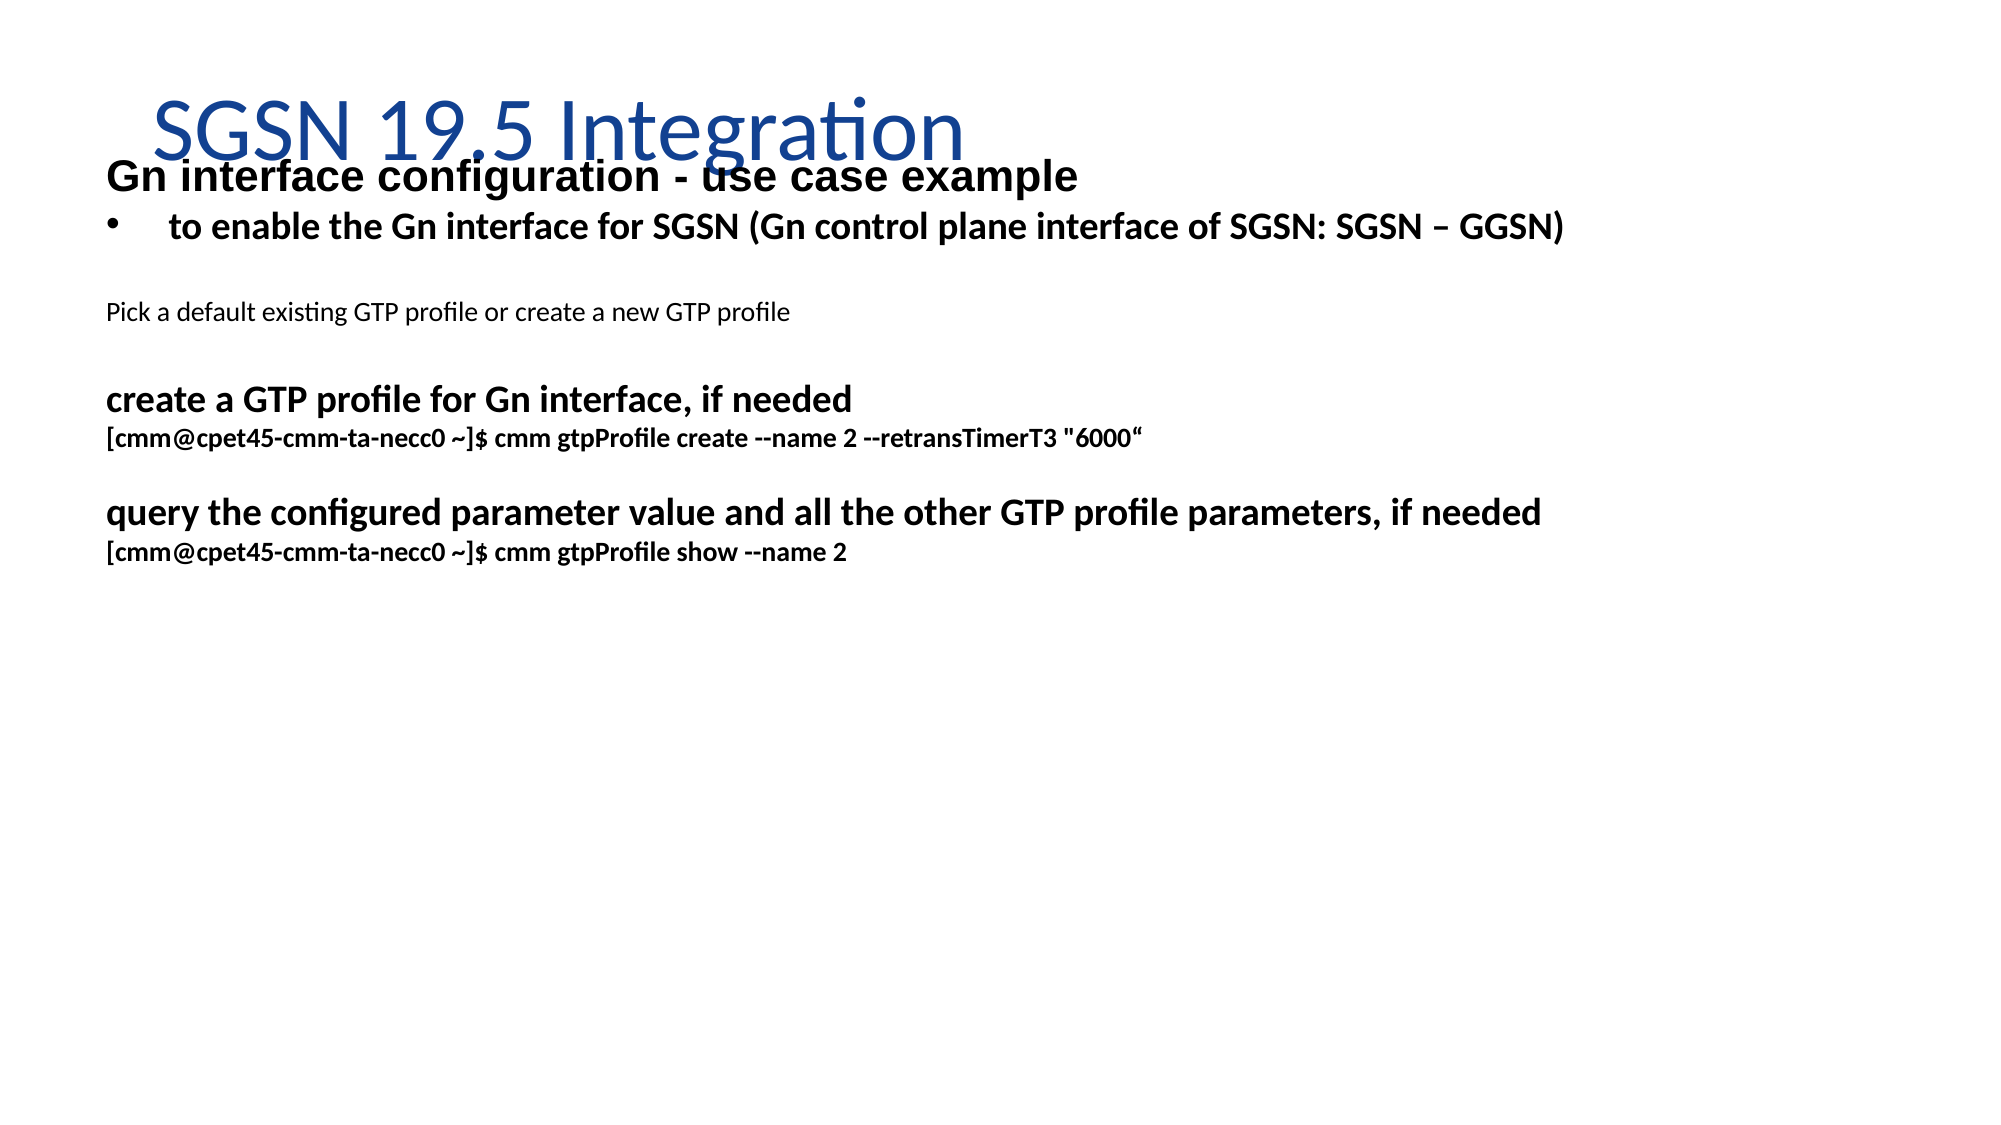

# SGSN 19.5 Integration
Gn interface configuration - use case example
to enable the Gn interface for SGSN (Gn control plane interface of SGSN: SGSN – GGSN)

Pick a default existing GTP profile or create a new GTP profile

create a GTP profile for Gn interface, if needed
[cmm@cpet45-cmm-ta-necc0 ~]$ cmm gtpProfile create --name 2 --retransTimerT3 "6000“

query the configured parameter value and all the other GTP profile parameters, if needed
[cmm@cpet45-cmm-ta-necc0 ~]$ cmm gtpProfile show --name 2